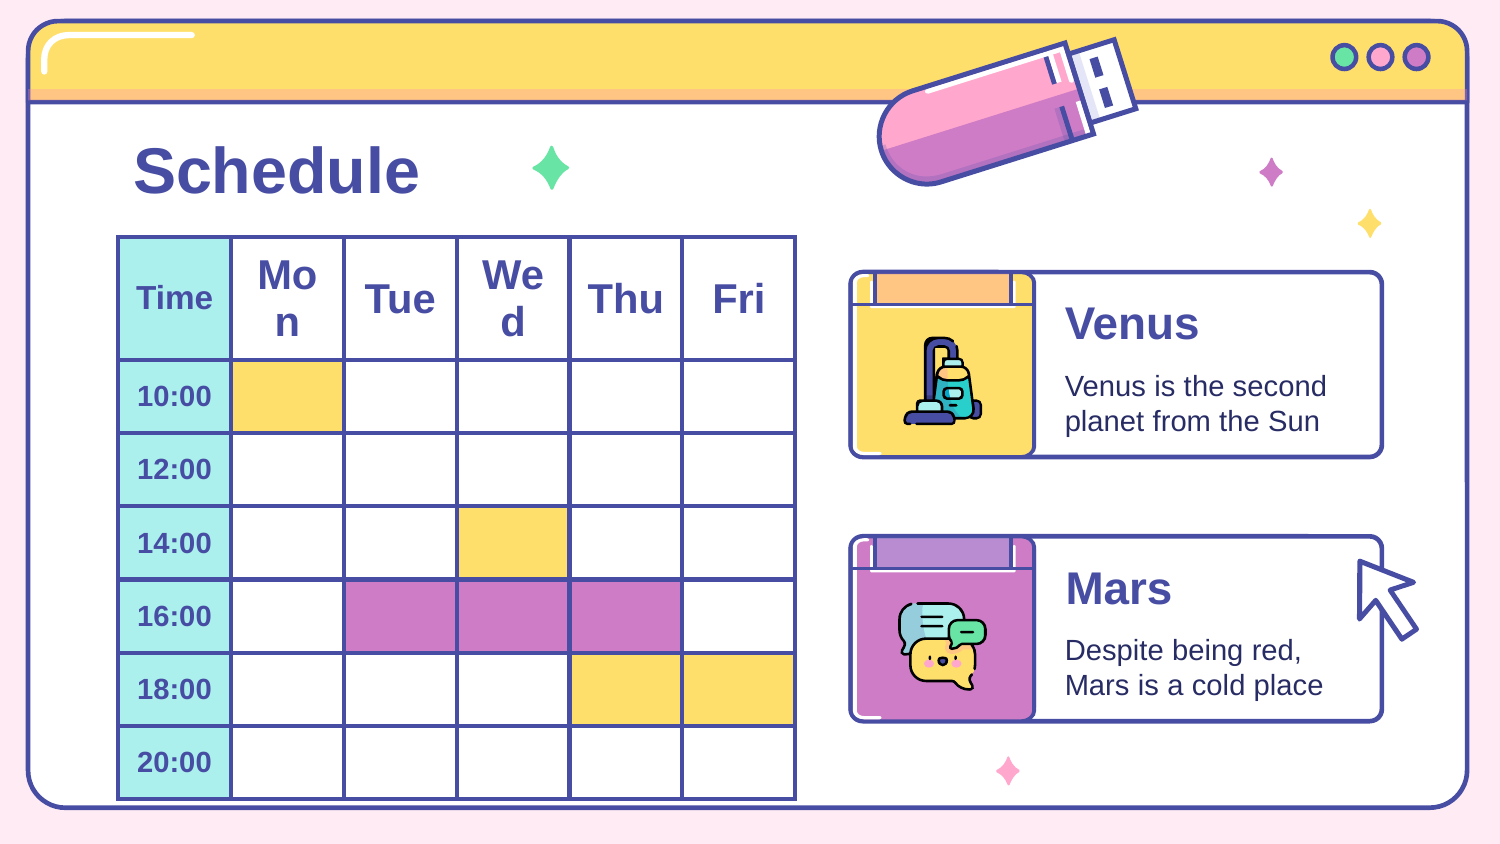

# Schedule

| Time | Mon | Tue | Wed | Thu | Fri |
| --- | --- | --- | --- | --- | --- |
| 10:00 |  |  |  |  |  |
| 12:00 |  |  |  |  |  |
| 14:00 |  |  |  |  |  |
| 16:00 |  |  |  |  |  |
| 18:00 |  |  |  |  |  |
| 20:00 |  |  |  |  |  |

Venus

Venus is the second planet from the Sun

Mars

Despite being red, Mars is a cold place